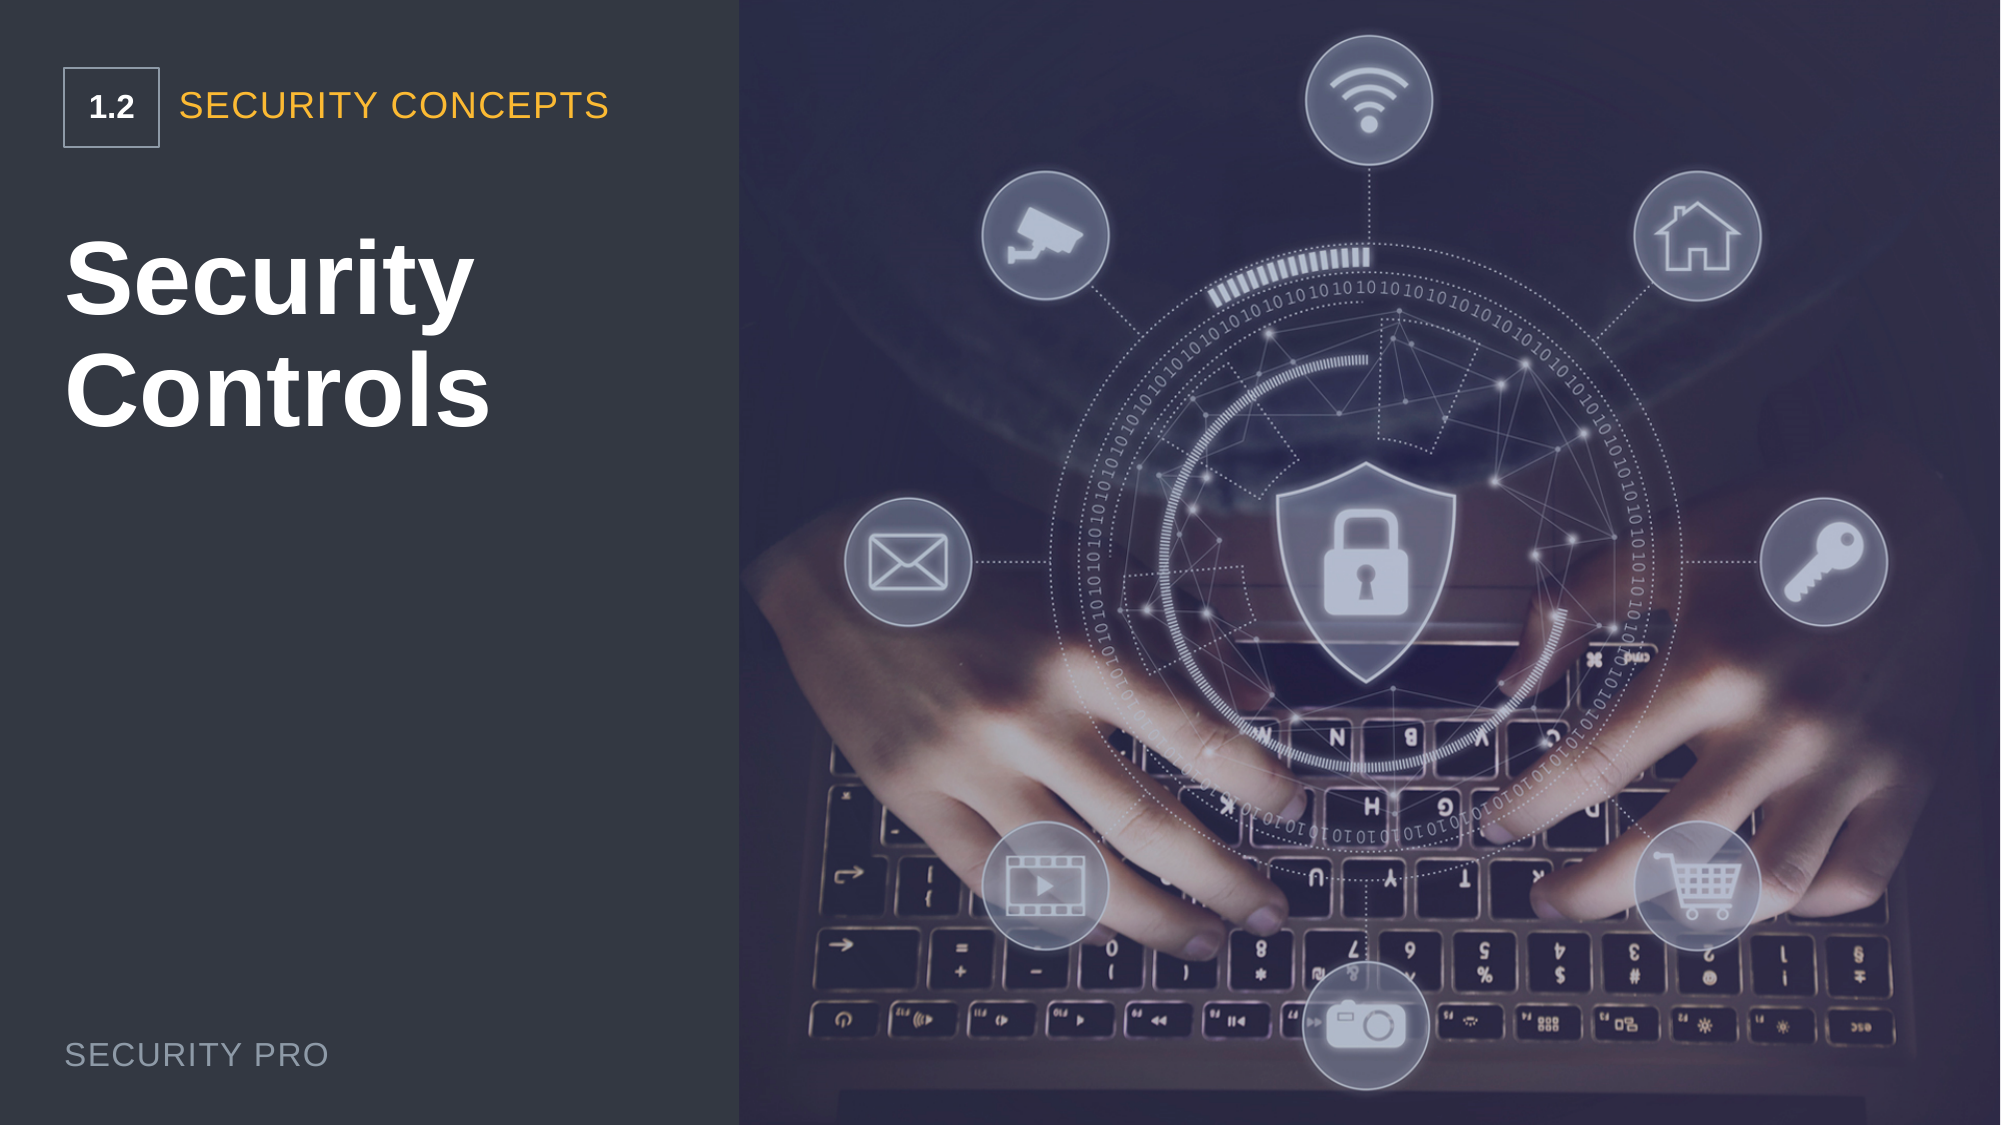

1.2
Security Concepts
# Security Controls
Security Pro